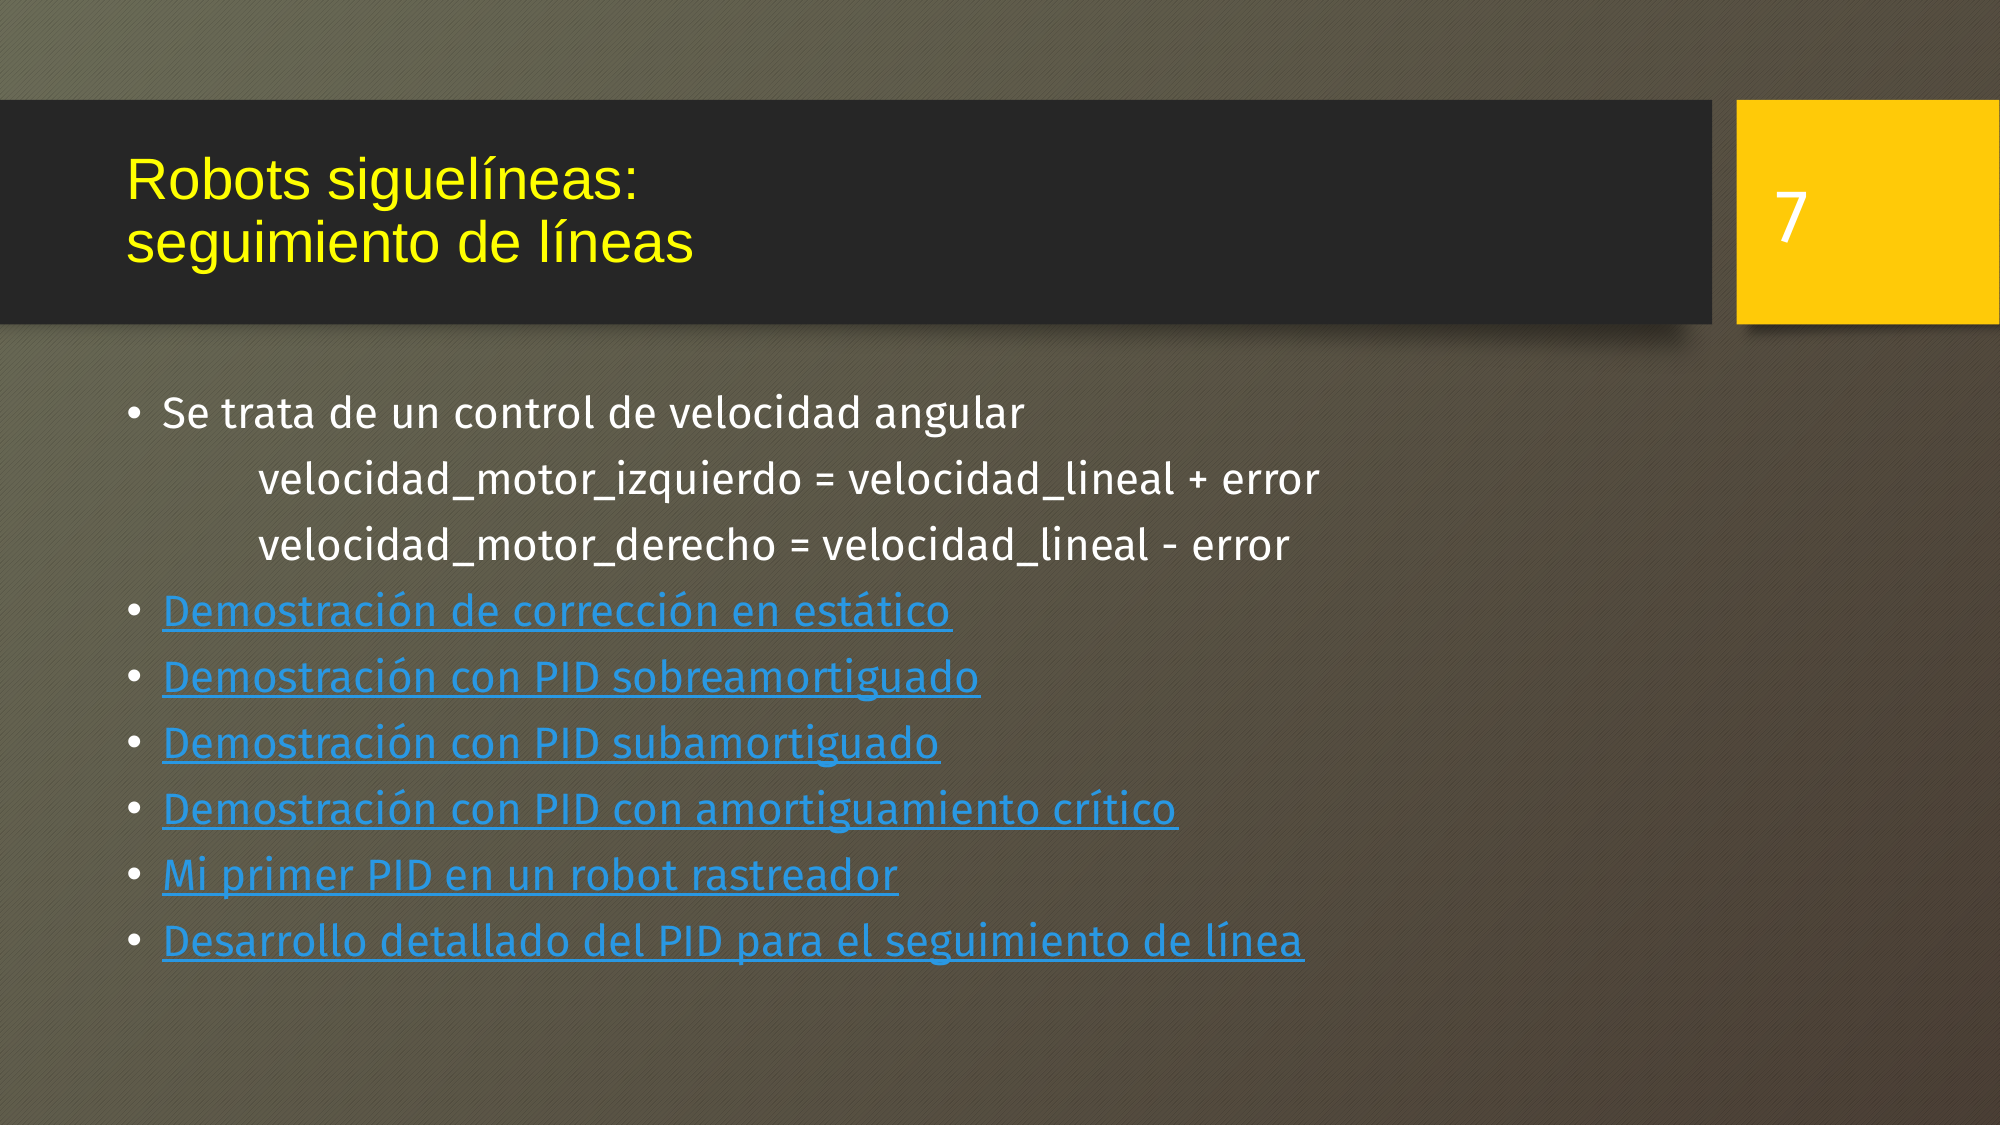

7
# Robots siguelíneas: seguimiento de líneas
Se trata de un control de velocidad angular
	velocidad_motor_izquierdo = velocidad_lineal + error
	velocidad_motor_derecho = velocidad_lineal - error
Demostración de corrección en estático
Demostración con PID sobreamortiguado
Demostración con PID subamortiguado
Demostración con PID con amortiguamiento crítico
Mi primer PID en un robot rastreador
Desarrollo detallado del PID para el seguimiento de línea